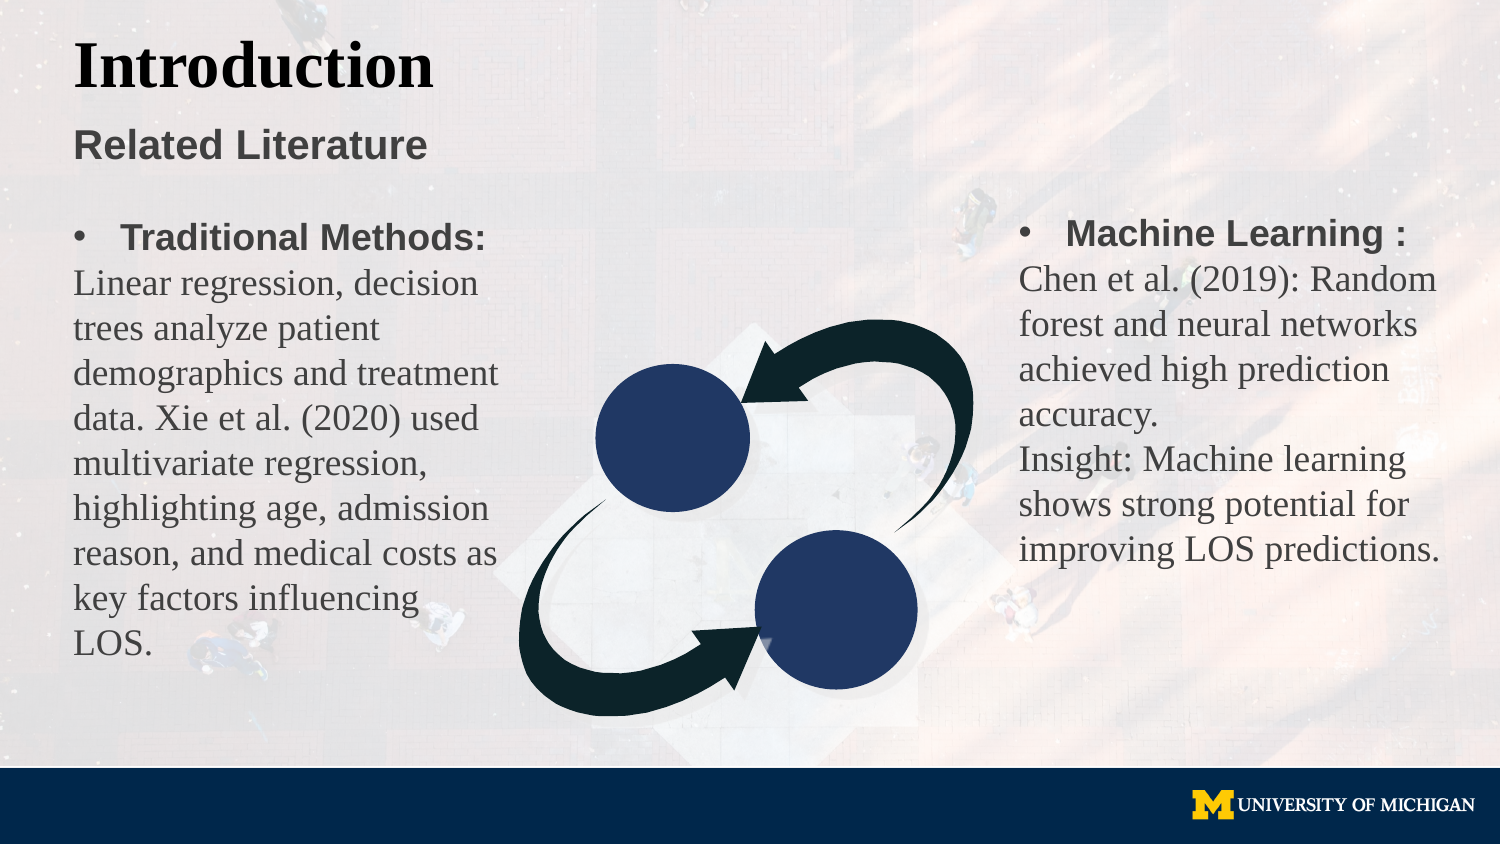

# Introduction
Related Literature

Traditional Methods:
Linear regression, decision trees analyze patient demographics and treatment data. Xie et al. (2020) used multivariate regression, highlighting age, admission reason, and medical costs as key factors influencing LOS.

Machine Learning :
Chen et al. (2019): Random forest and neural networks achieved high prediction accuracy.
Insight: Machine learning shows strong potential for improving LOS predictions.